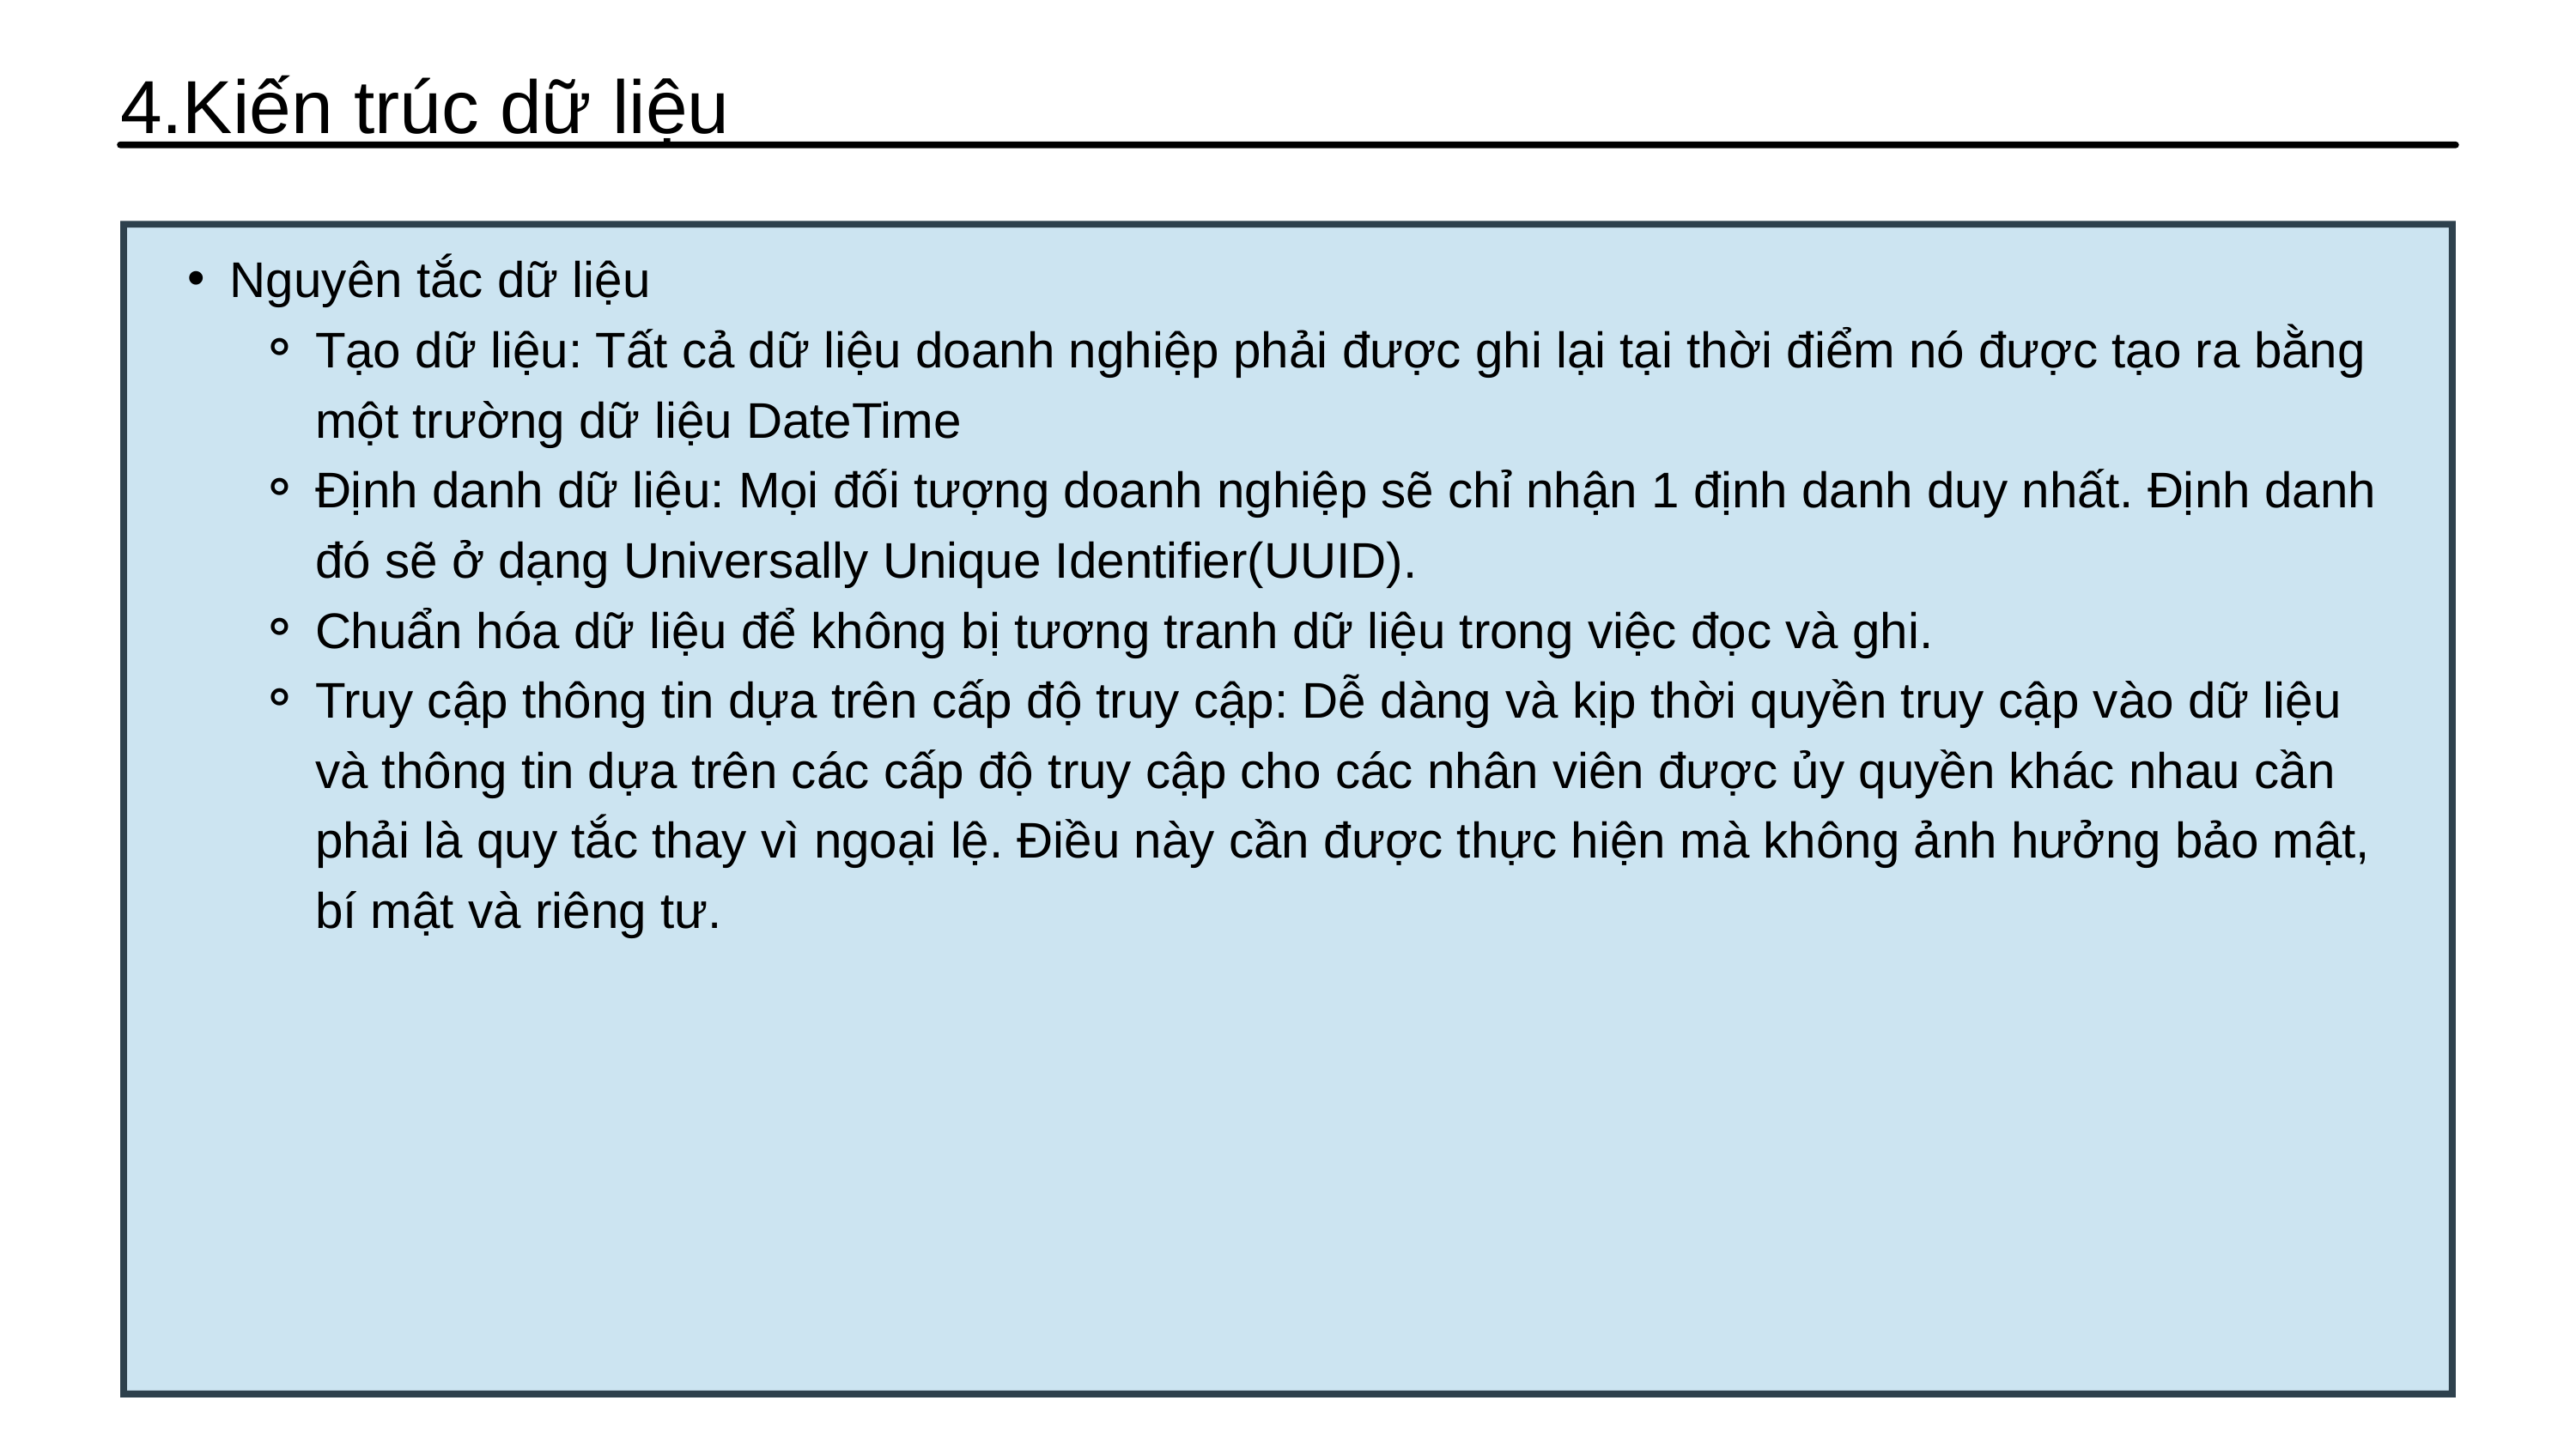

4.Kiến trúc dữ liệu

Nguyên tắc dữ liệu
Tạo dữ liệu: Tất cả dữ liệu doanh nghiệp phải được ghi lại tại thời điểm nó được tạo ra bằng một trường dữ liệu DateTime
Định danh dữ liệu: Mọi đối tượng doanh nghiệp sẽ chỉ nhận 1 định danh duy nhất. Định danh đó sẽ ở dạng Universally Unique Identifier(UUID).
Chuẩn hóa dữ liệu để không bị tương tranh dữ liệu trong việc đọc và ghi.
Truy cập thông tin dựa trên cấp độ truy cập: Dễ dàng và kịp thời quyền truy cập vào dữ liệu và thông tin dựa trên các cấp độ truy cập cho các nhân viên được ủy quyền khác nhau cần phải là quy tắc thay vì ngoại lệ. Điều này cần được thực hiện mà không ảnh hưởng bảo mật, bí mật và riêng tư.